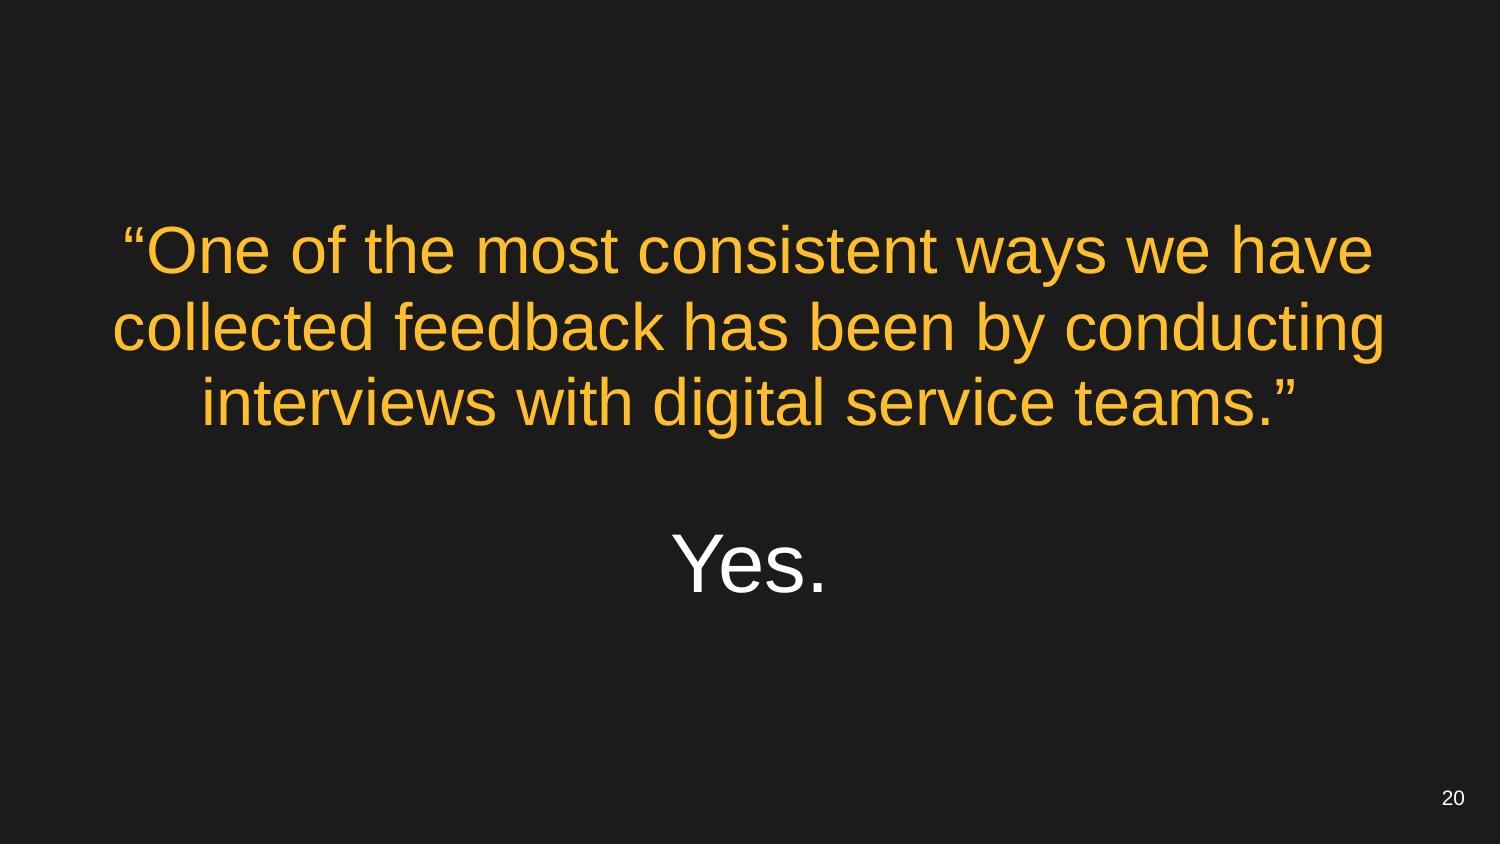

# “One of the most consistent ways we have collected feedback has been by conducting interviews with digital service teams.”

Yes.
20